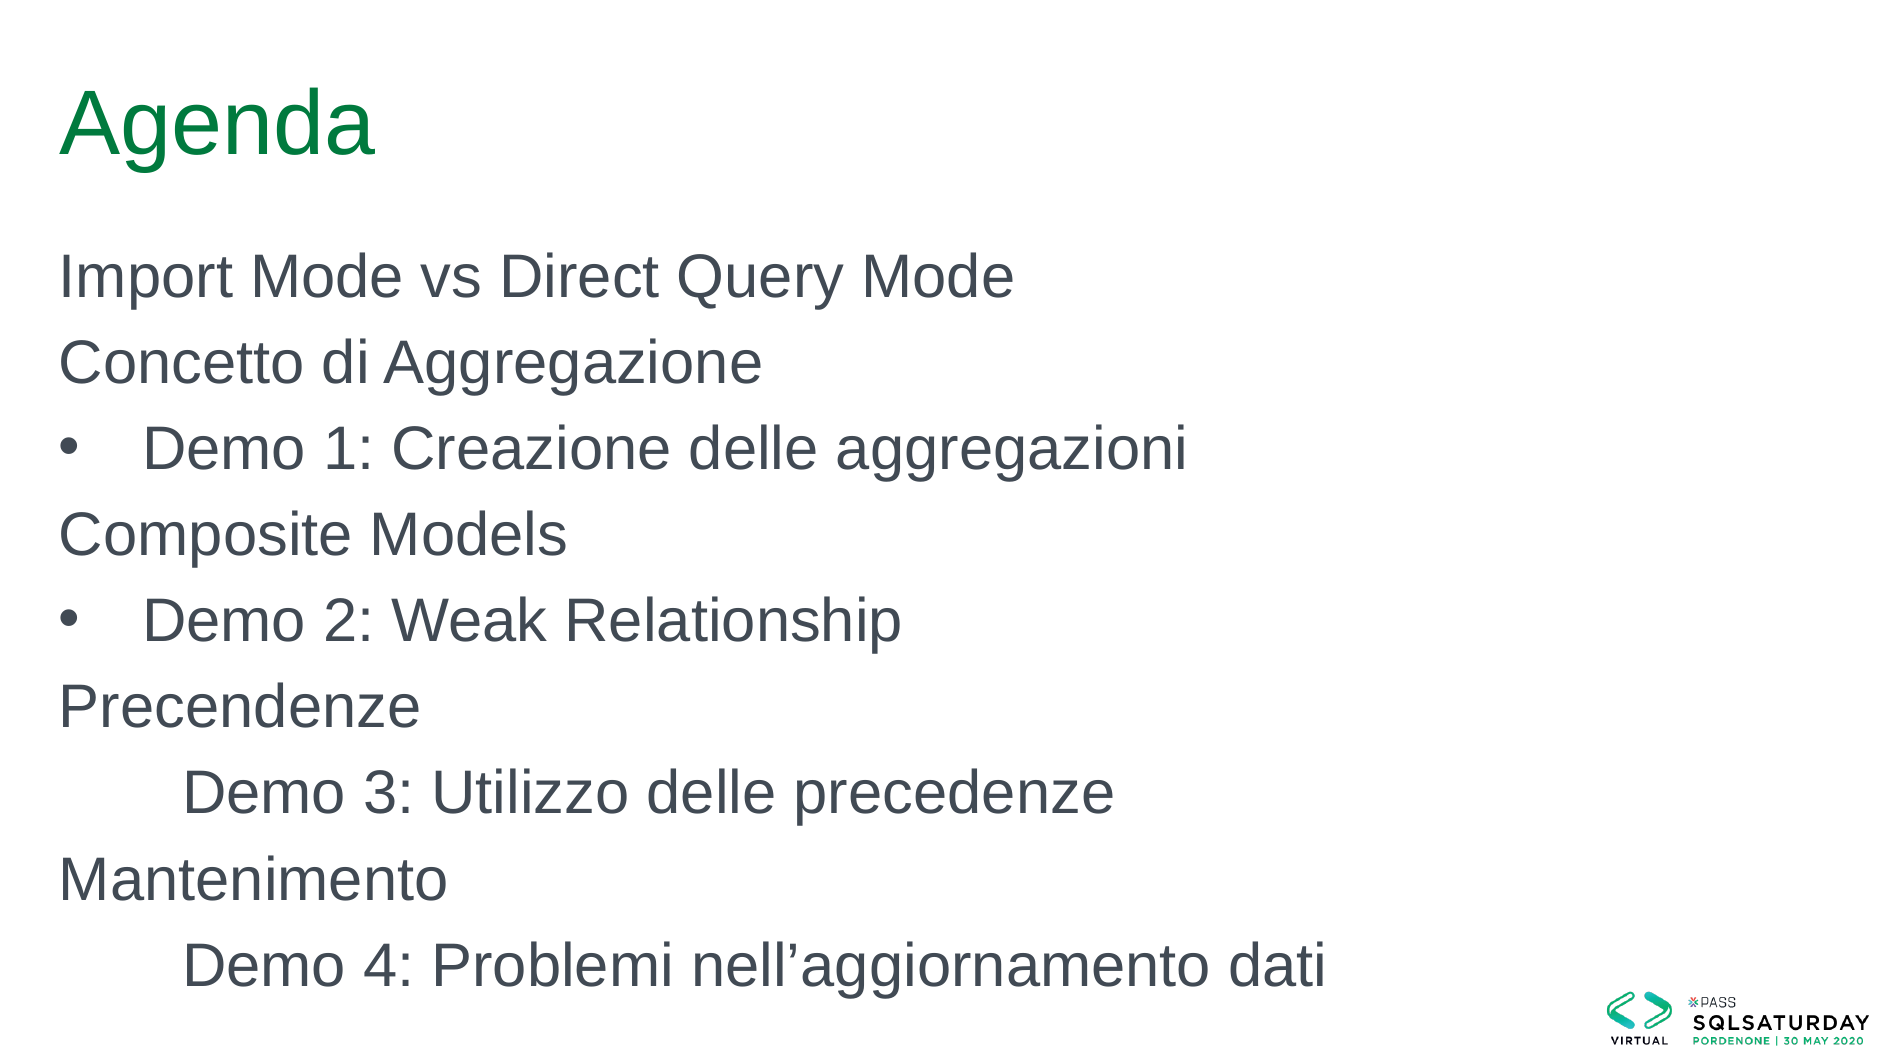

# Agenda
Import Mode vs Direct Query Mode
Concetto di Aggregazione
Demo 1: Creazione delle aggregazioni
Composite Models
Demo 2: Weak Relationship
Precendenze
	Demo 3: Utilizzo delle precedenze
Mantenimento
	Demo 4: Problemi nell’aggiornamento dati